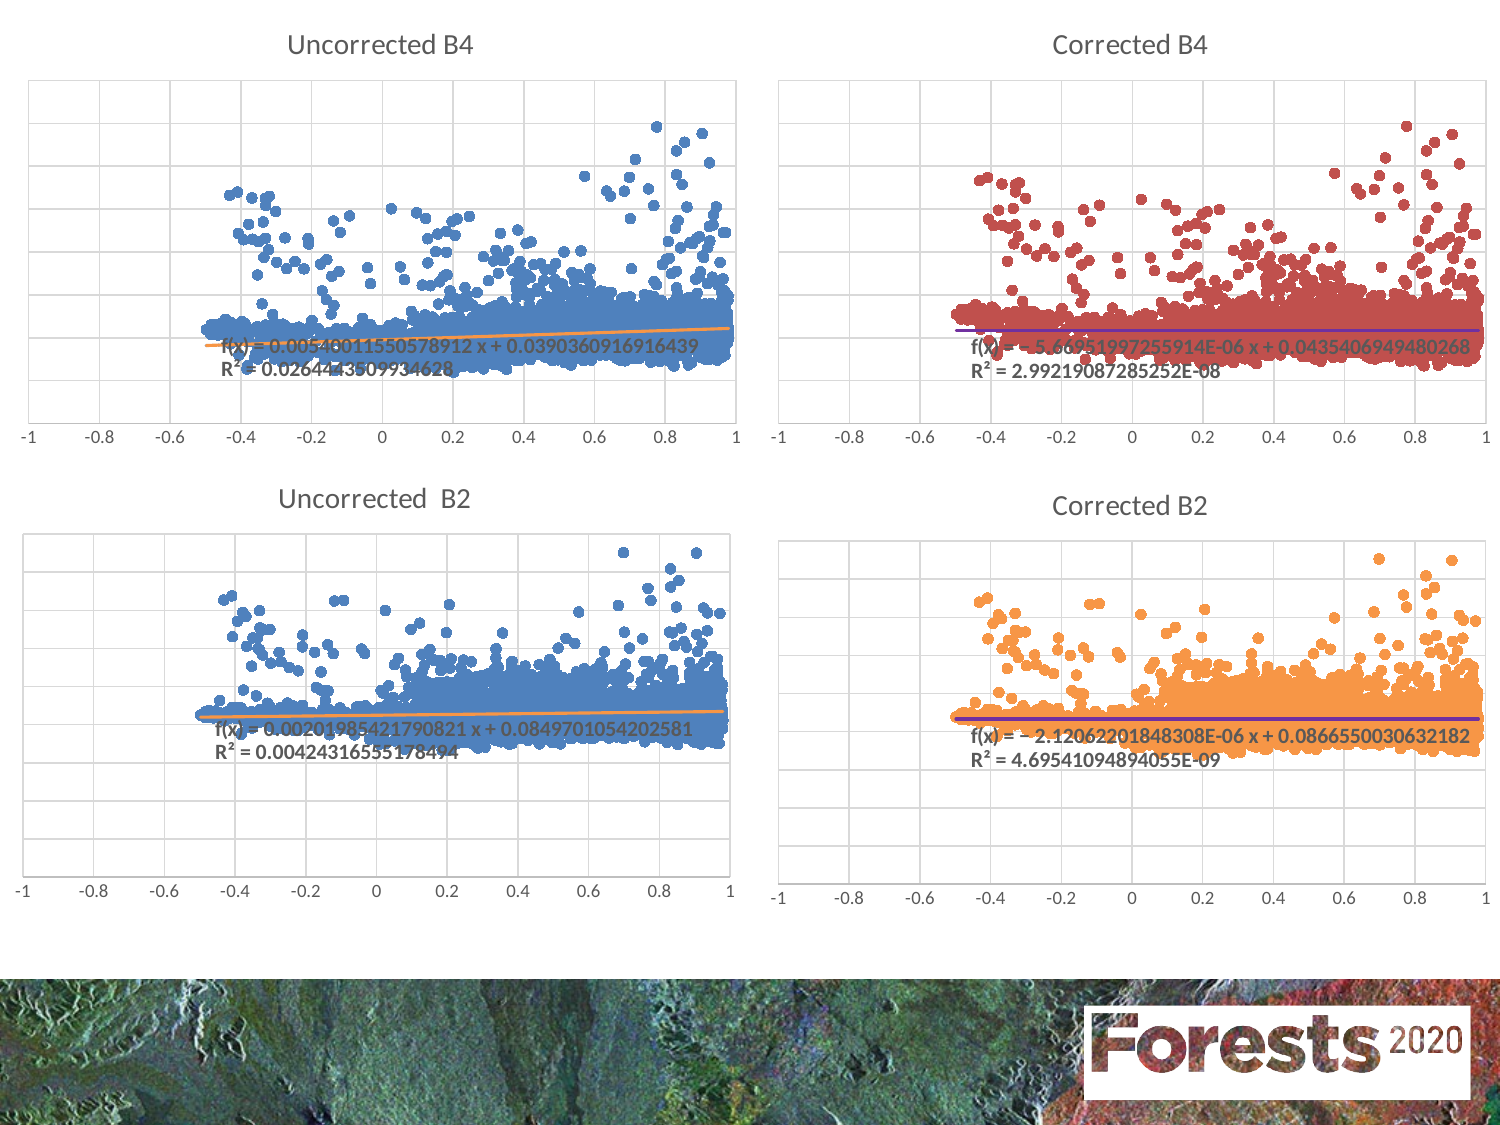

### Chart: Uncorrected B4

| Category | LC08_L1TP_123064_20170827_20170913_01_T1_B4 |
|---|---|

### Chart: Corrected B4

| Category | LC08_L1TP_123064_20170827_20170913_01_T1_B4 |
|---|---|

### Chart: Uncorrected  B2

| Category | LC08_L1TP_123064_20170827_20170913_01_T1_B2 |
|---|---|

### Chart: Corrected B2

| Category | LC08_L1TP_123064_20170827_20170913_01_T1_B2 |
|---|---|